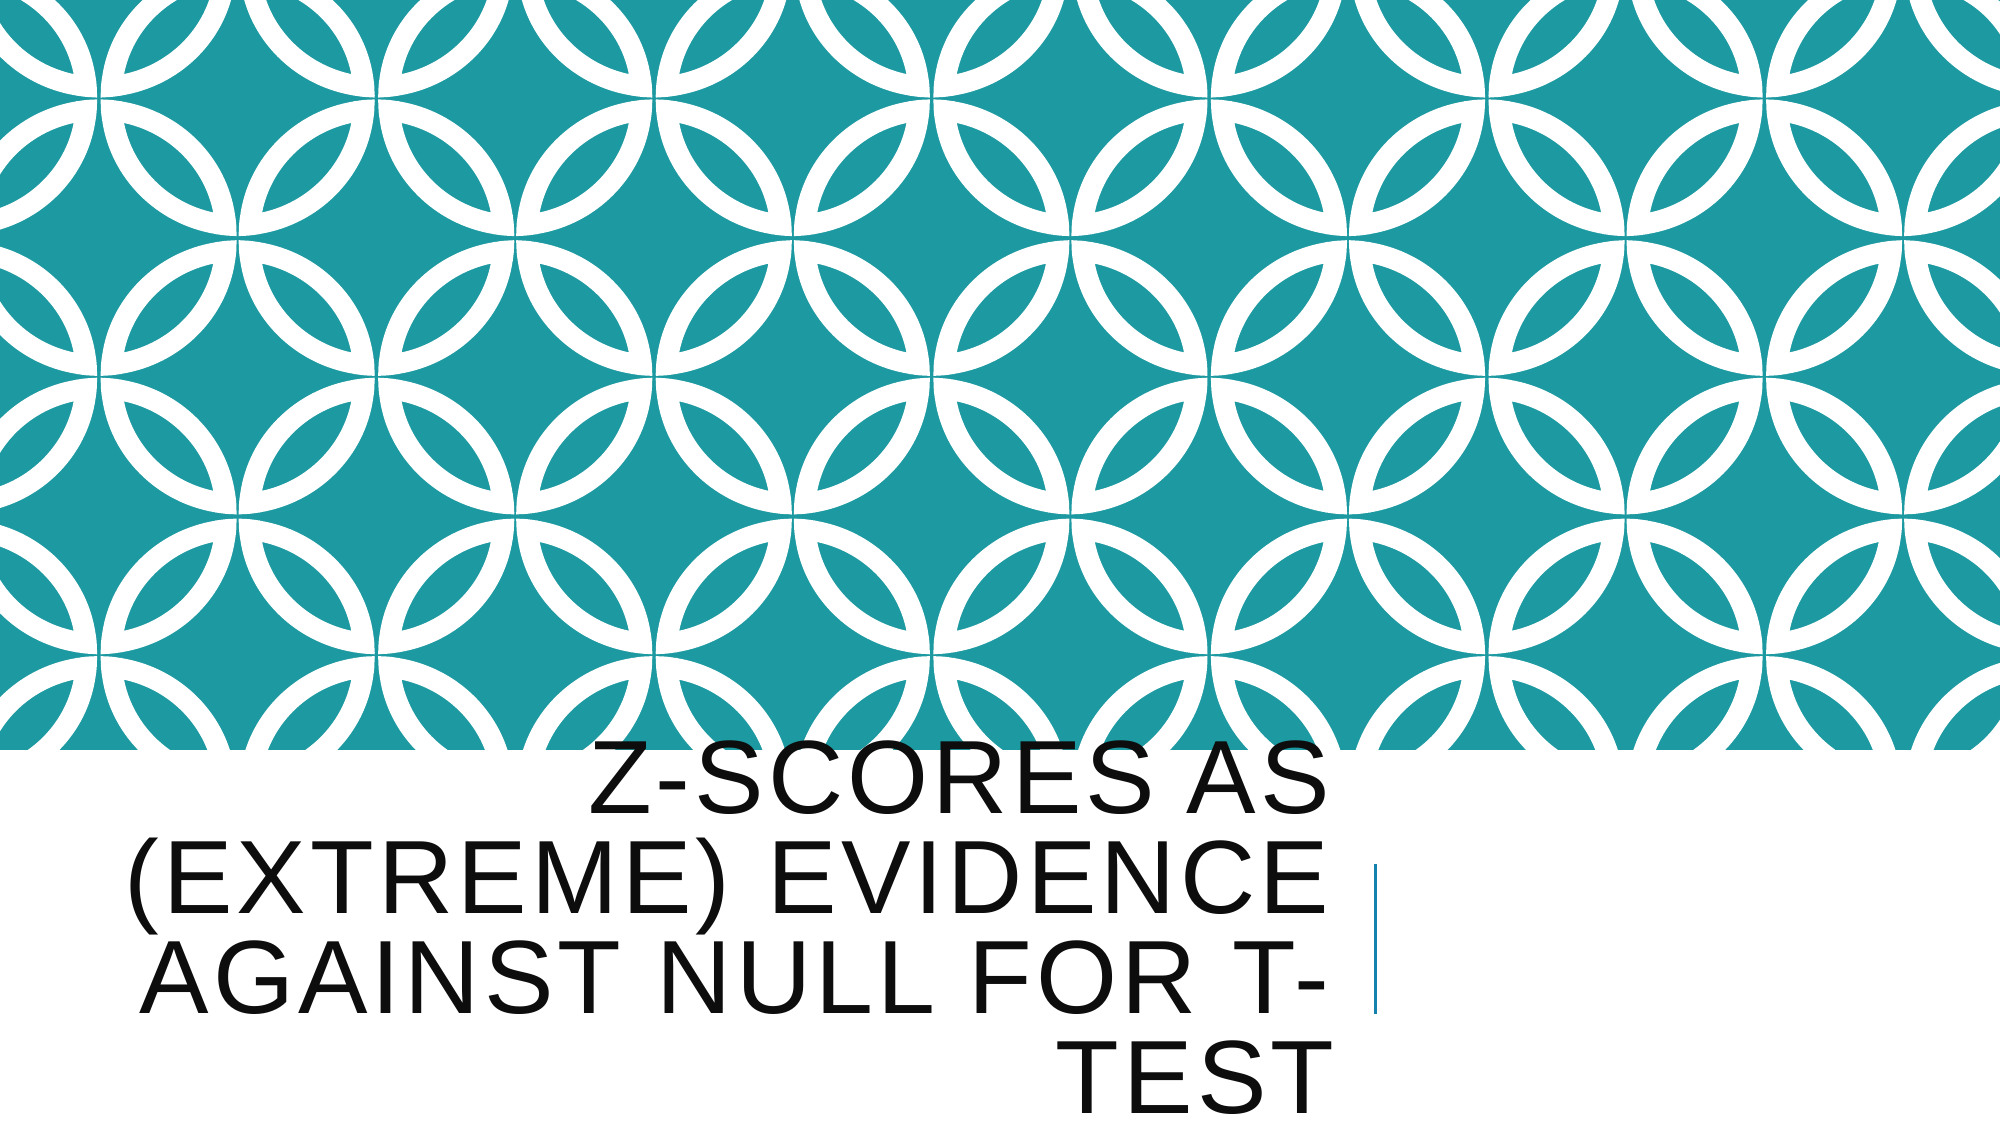

# Z-scores as (Extreme) evidence against null for t-test